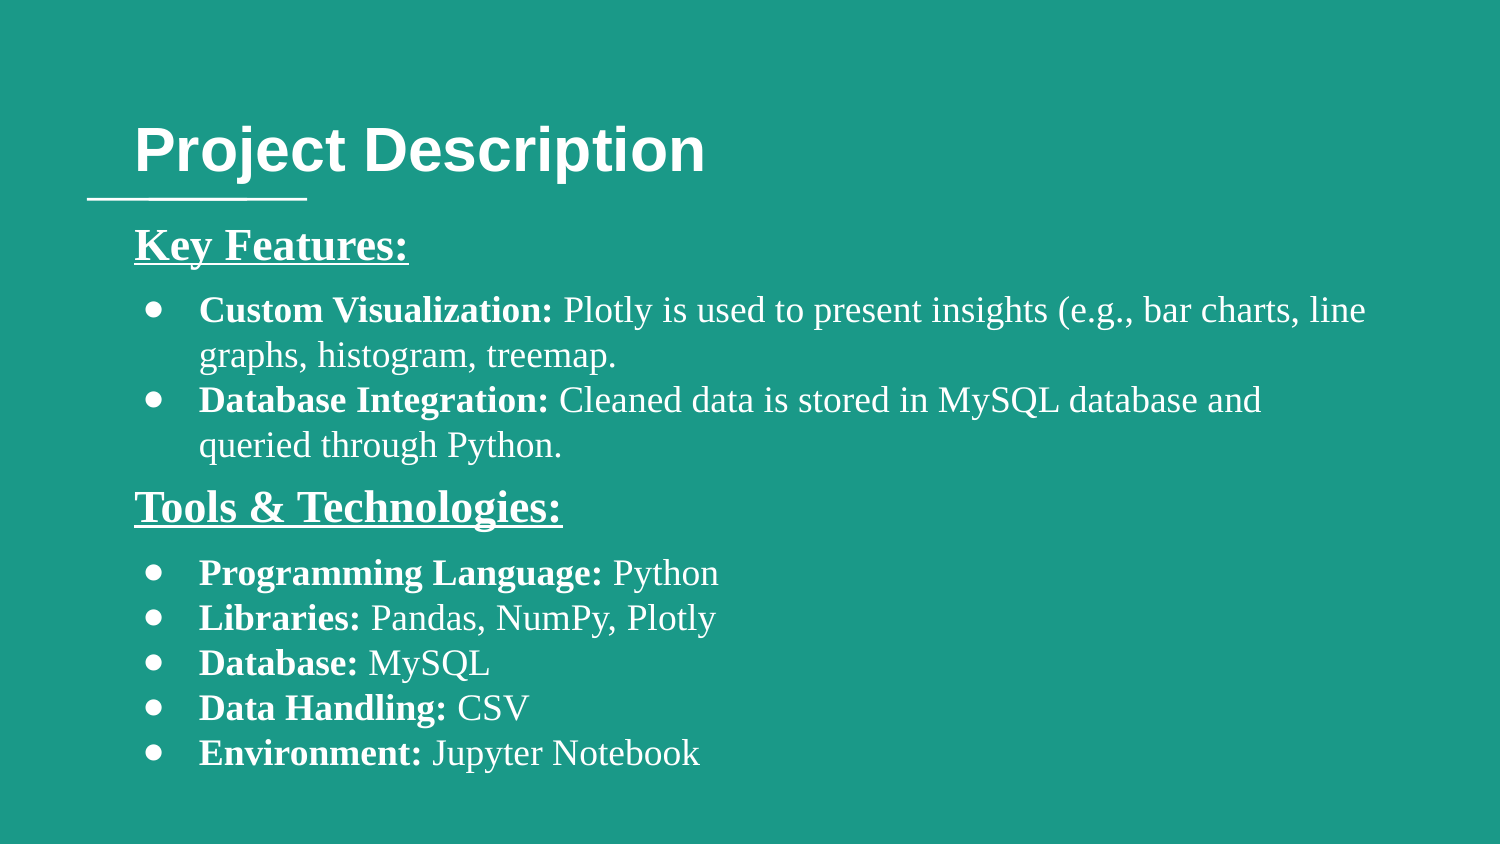

# Project Description
Key Features:
Custom Visualization: Plotly is used to present insights (e.g., bar charts, line graphs, histogram, treemap.
Database Integration: Cleaned data is stored in MySQL database and queried through Python.
Tools & Technologies:
Programming Language: Python
Libraries: Pandas, NumPy, Plotly
Database: MySQL
Data Handling: CSV
Environment: Jupyter Notebook